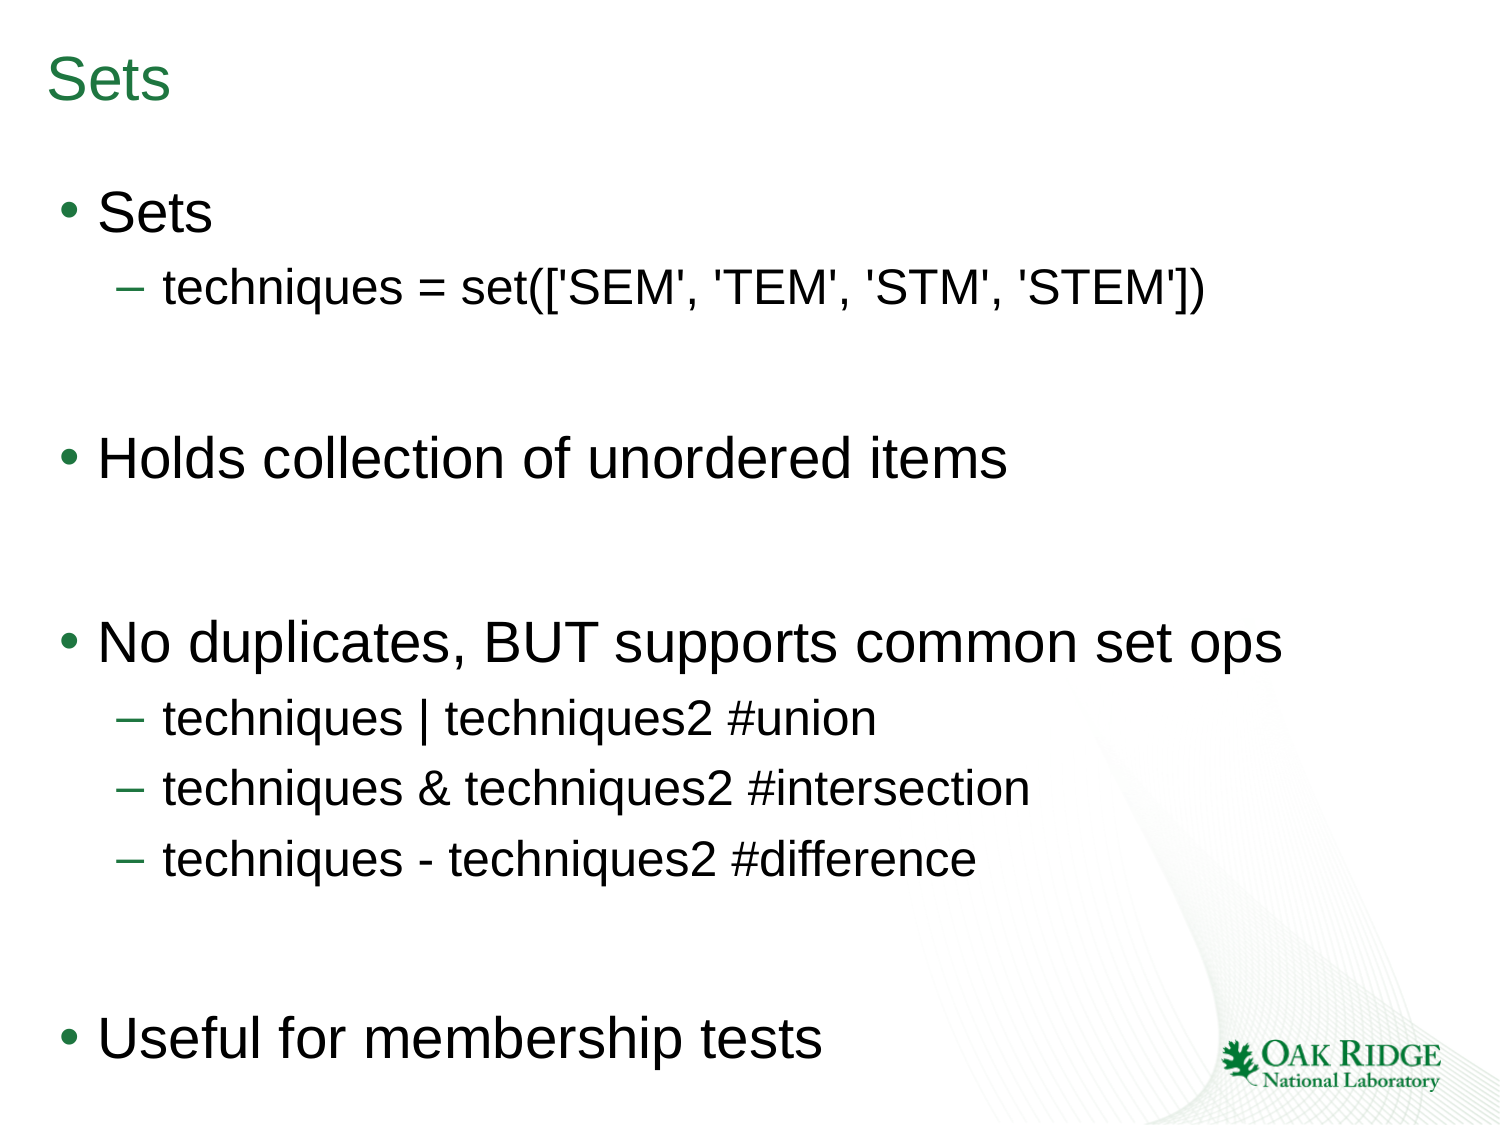

# Sets
Sets
techniques = set(['SEM', 'TEM', 'STM', 'STEM'])

Holds collection of unordered items

No duplicates, BUT supports common set ops
techniques | techniques2 #union
techniques & techniques2 #intersection
techniques - techniques2 #difference

Useful for membership tests